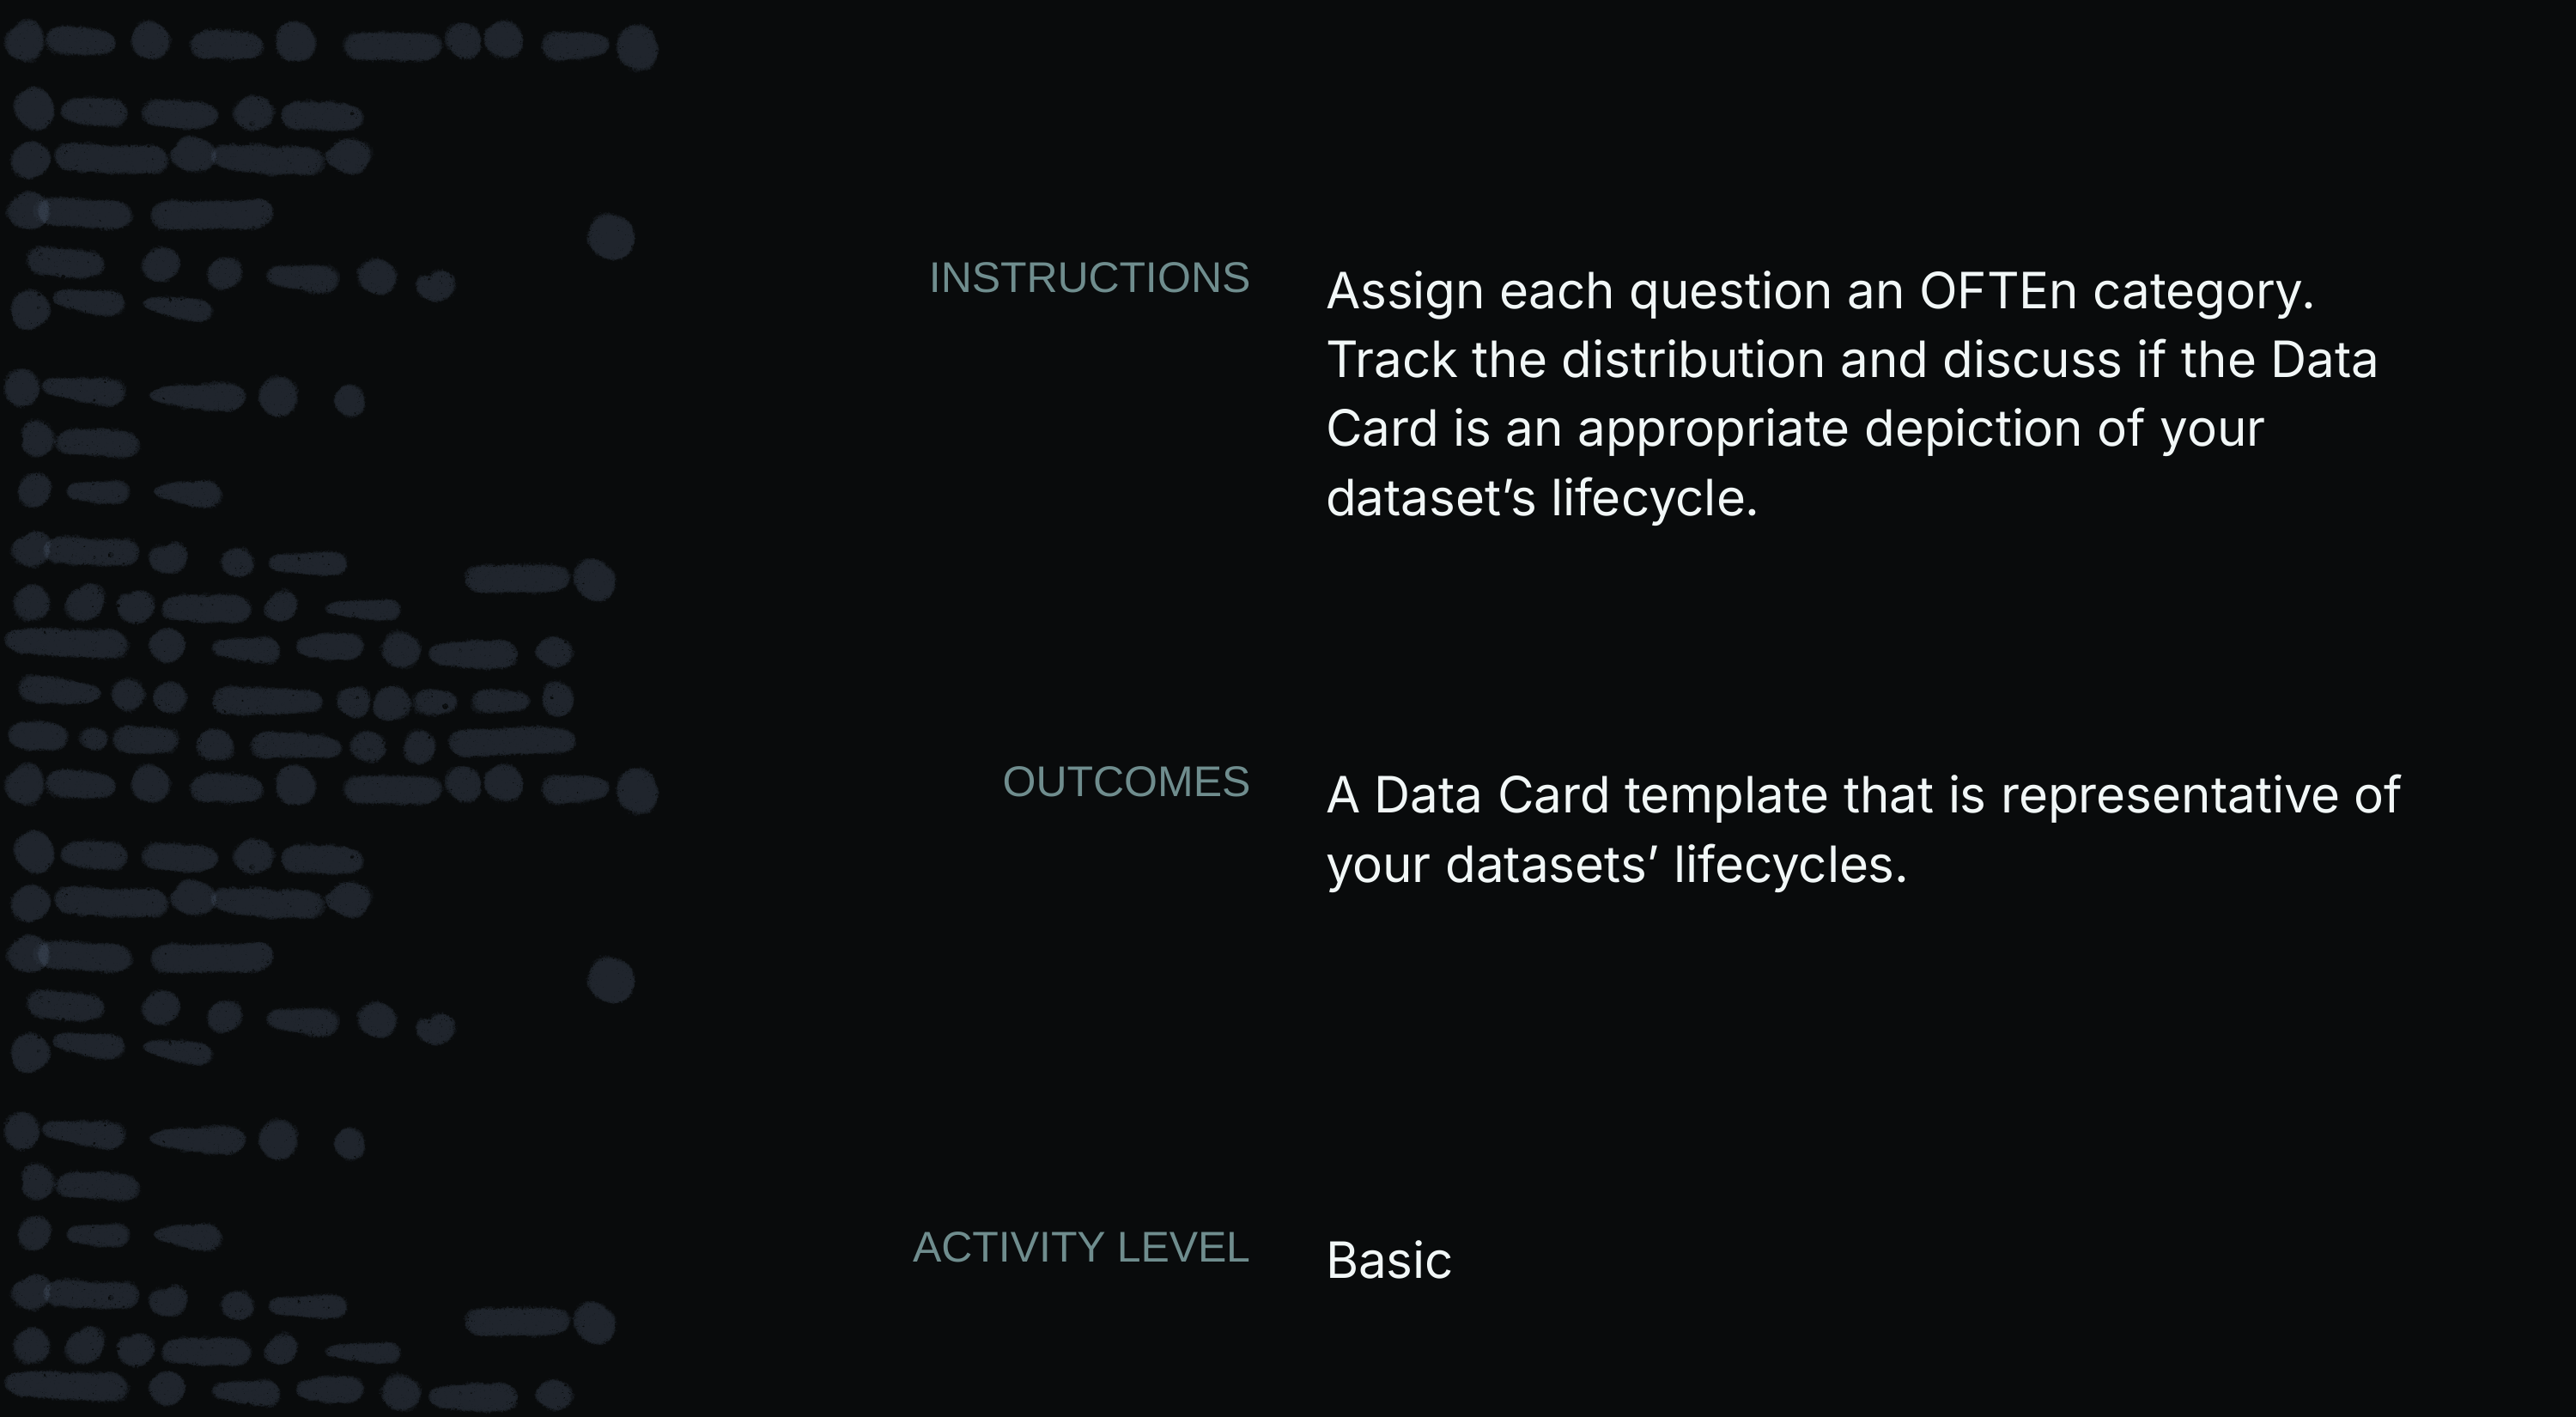

Assign each question an OFTEn category. Track the distribution and discuss if the Data Card is an appropriate depiction of your dataset’s lifecycle.
A Data Card template that is representative of your datasets’ lifecycles.
Basic